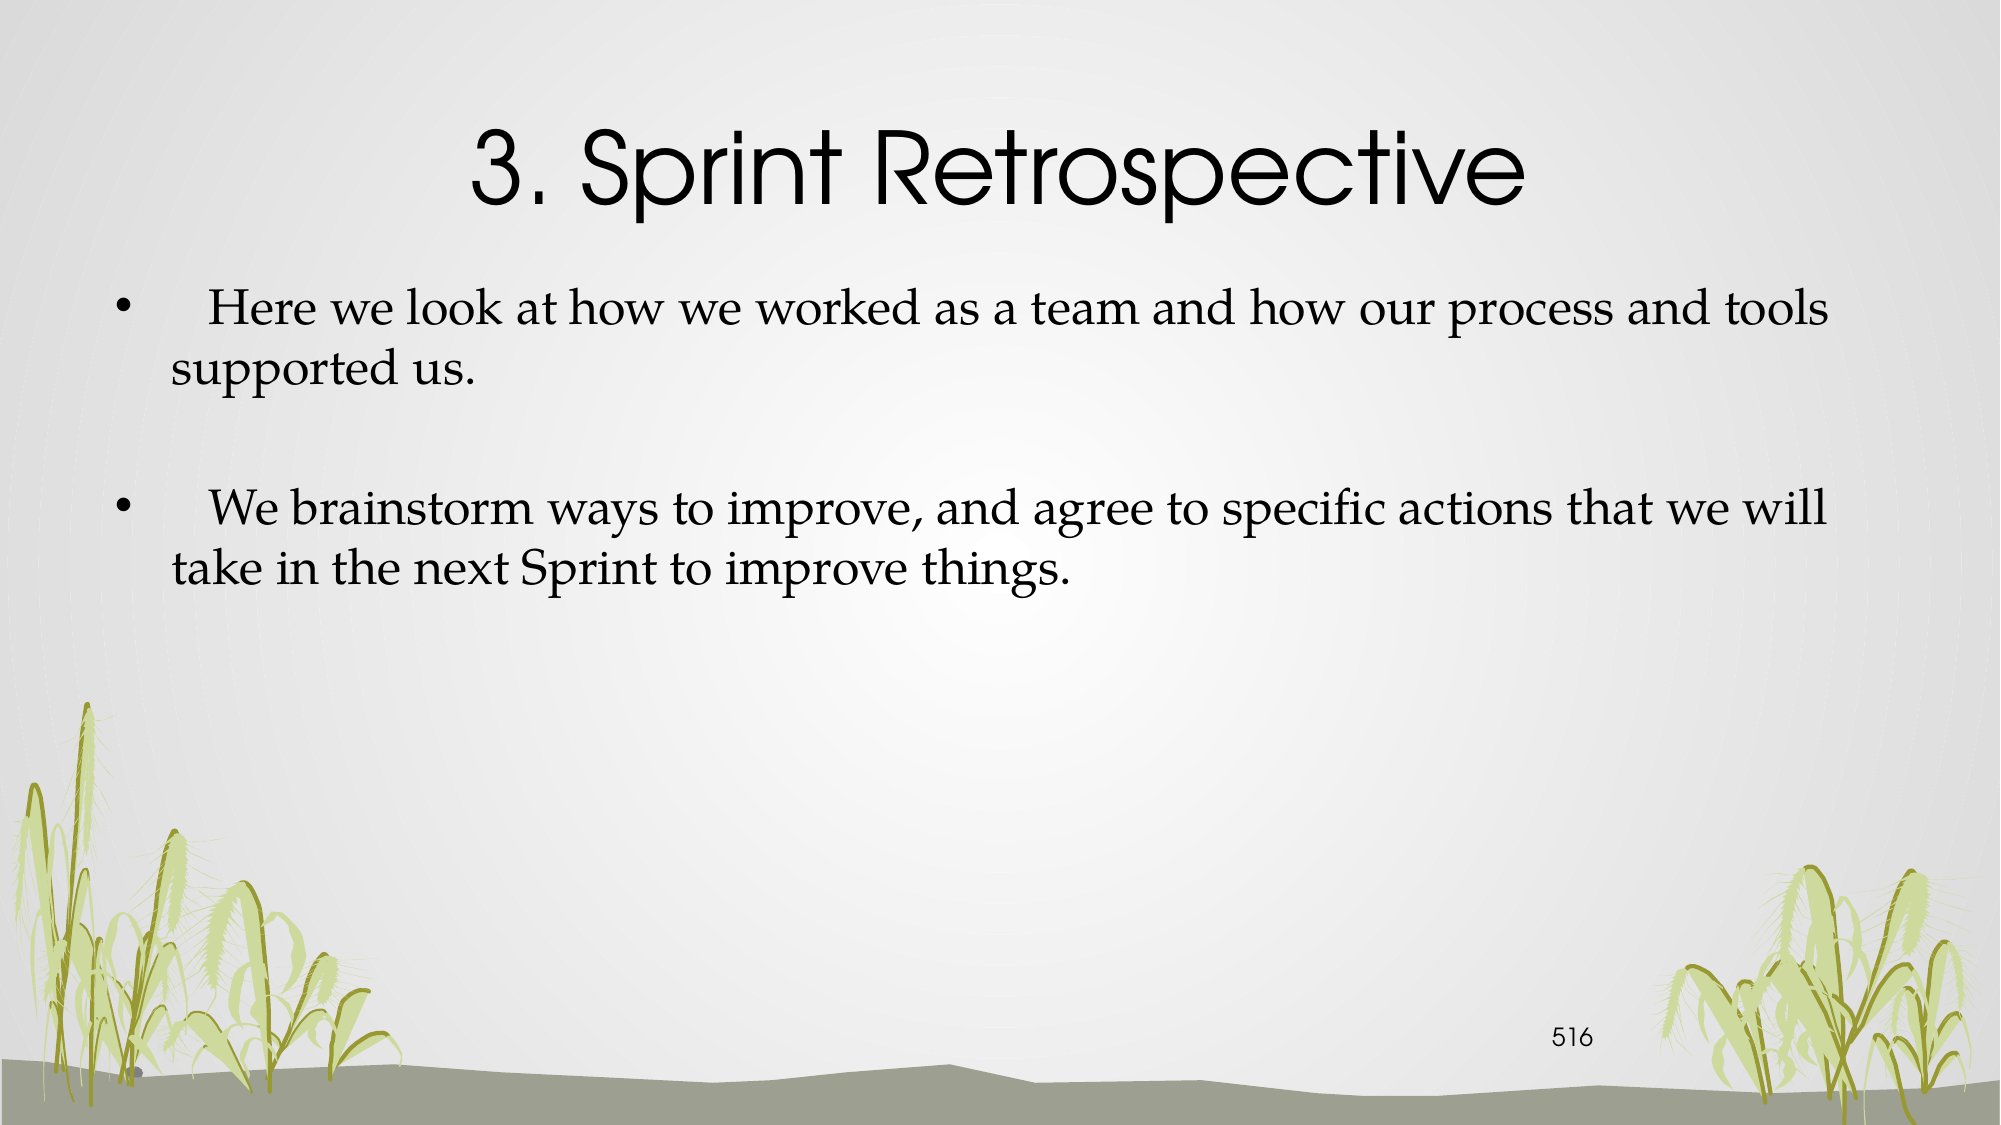

# 3. Sprint Retrospective
   Here we look at how we worked as a team and how our process and tools supported us.

   We brainstorm ways to improve, and agree to specific actions that we will take in the next Sprint to improve things.

516